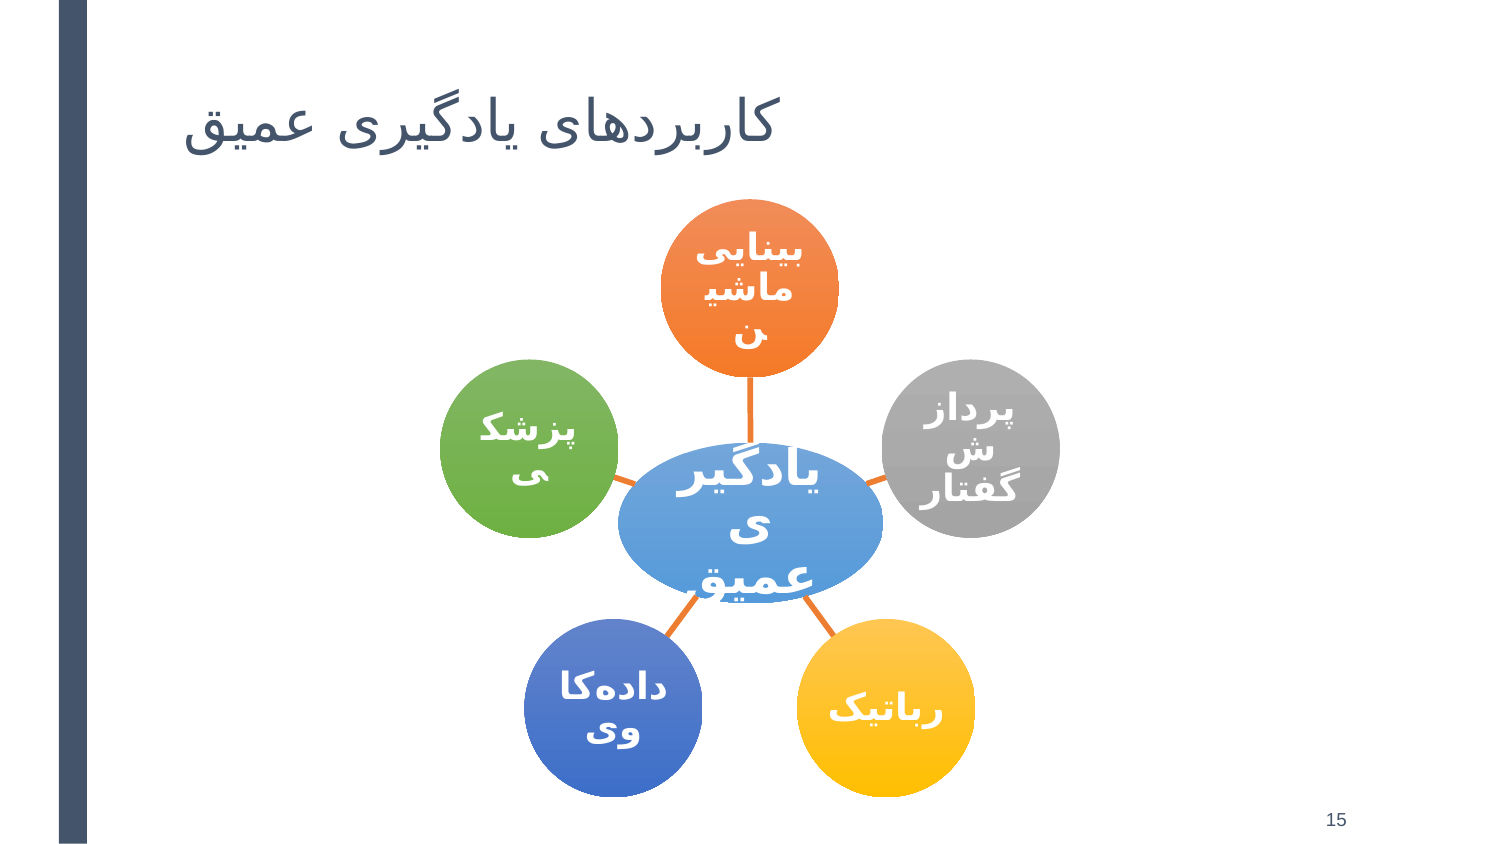

# کاربردهای یادگیری عمیق
یادگیری عمیق

بینایی ماشین

پردازش گفتار

رباتیک

داده‌کاوی

پزشکی
15